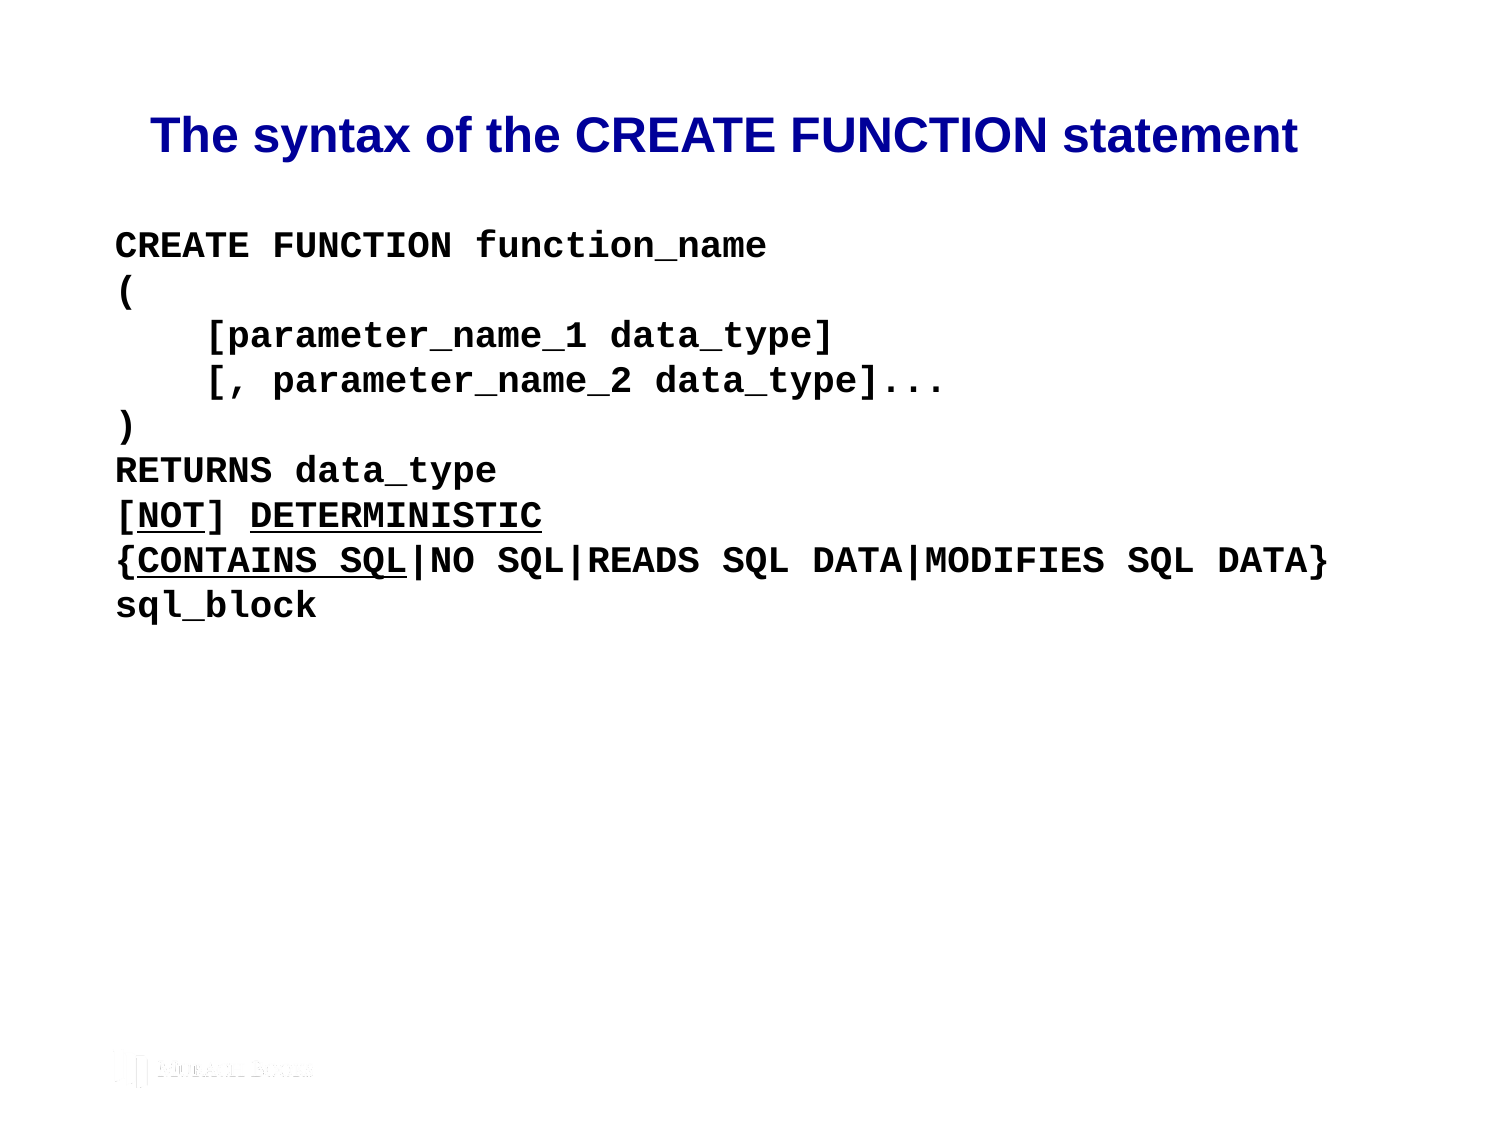

# The syntax of the CREATE FUNCTION statement
CREATE FUNCTION function_name
(
    [parameter_name_1 data_type]
    [, parameter_name_2 data_type]...
)
RETURNS data_type
[NOT] DETERMINISTIC
{CONTAINS SQL|NO SQL|READS SQL DATA|MODIFIES SQL DATA}
sql_block

© 2019, Mike Murach & Associates, Inc.
Murach’s MySQL 3rd Edition

C15, Slide 213